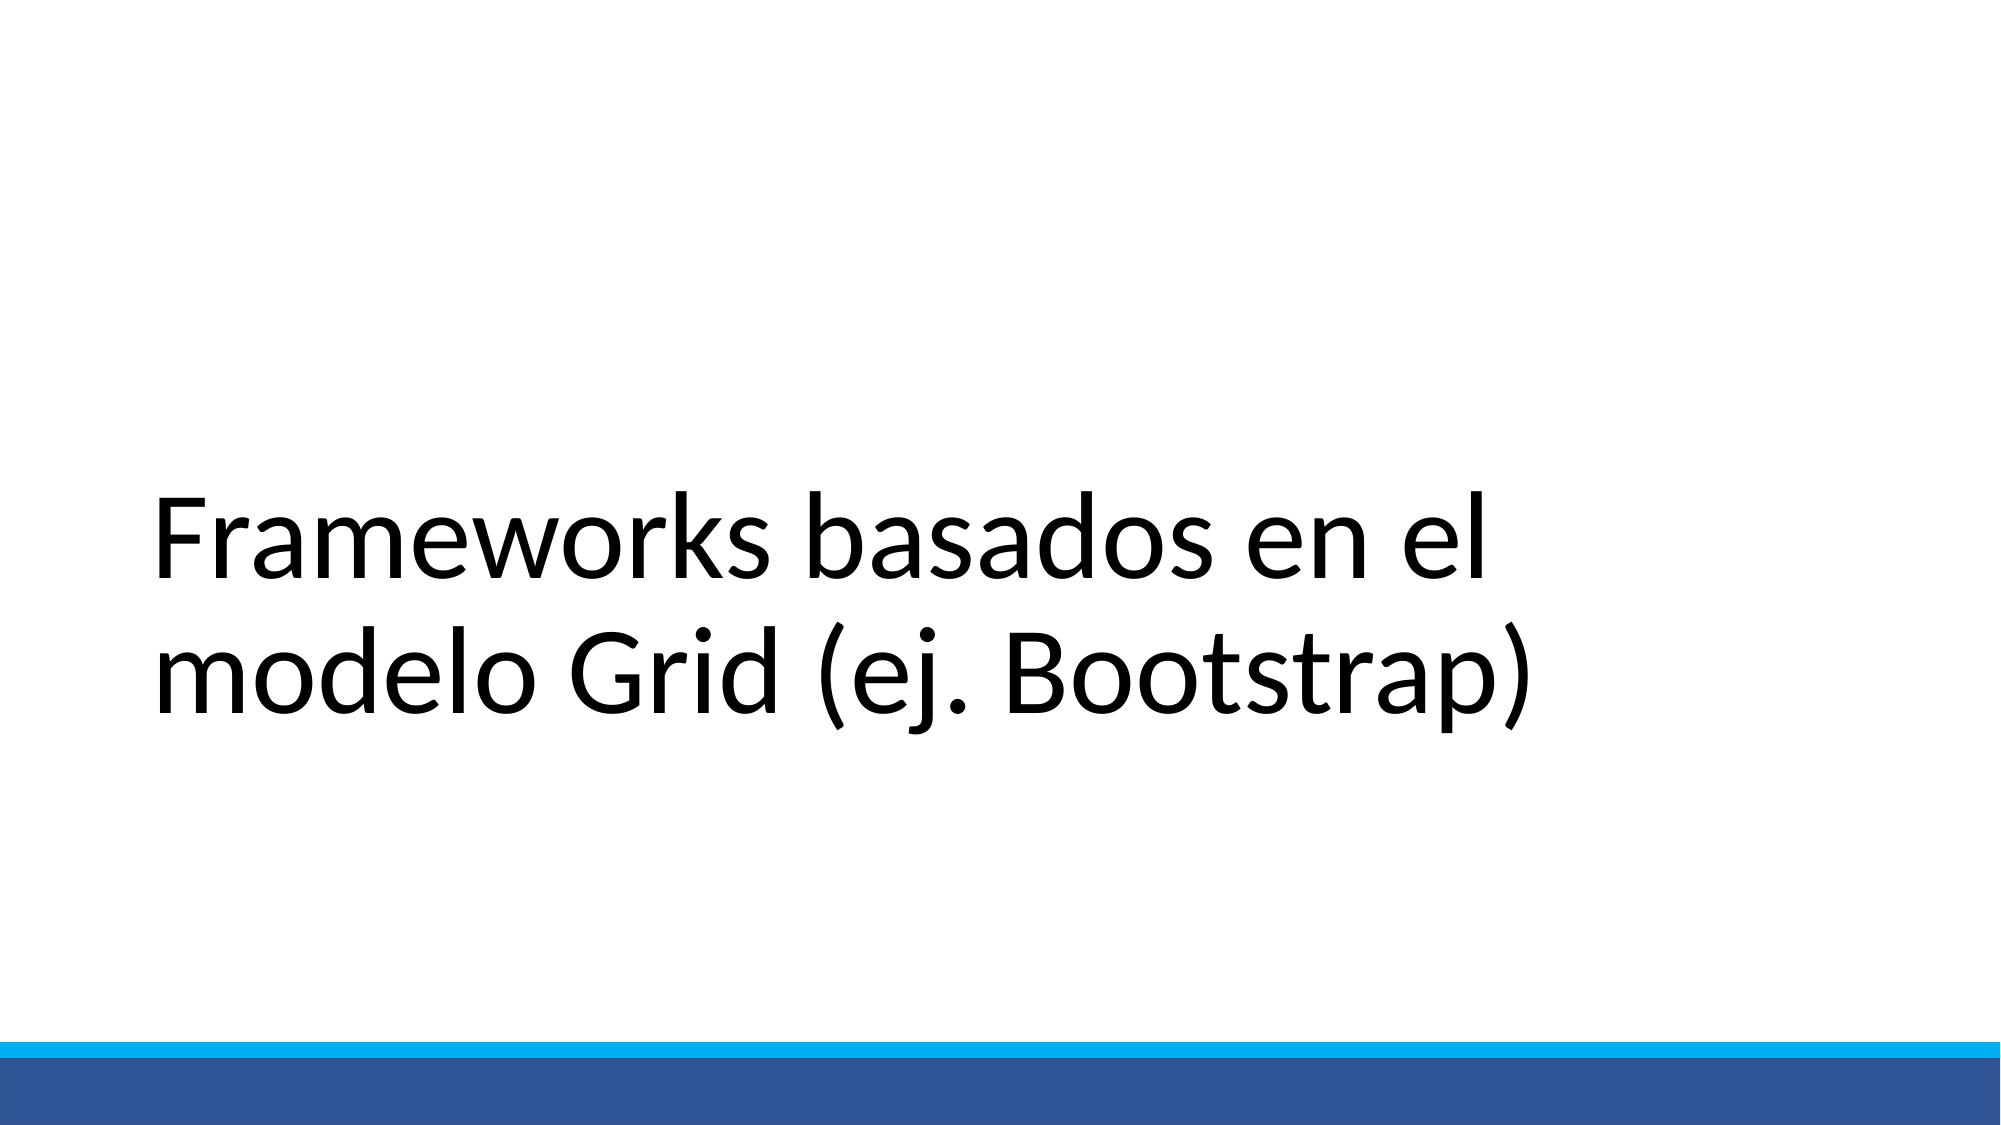

# Frameworks basados en el modelo Grid (ej. Bootstrap)